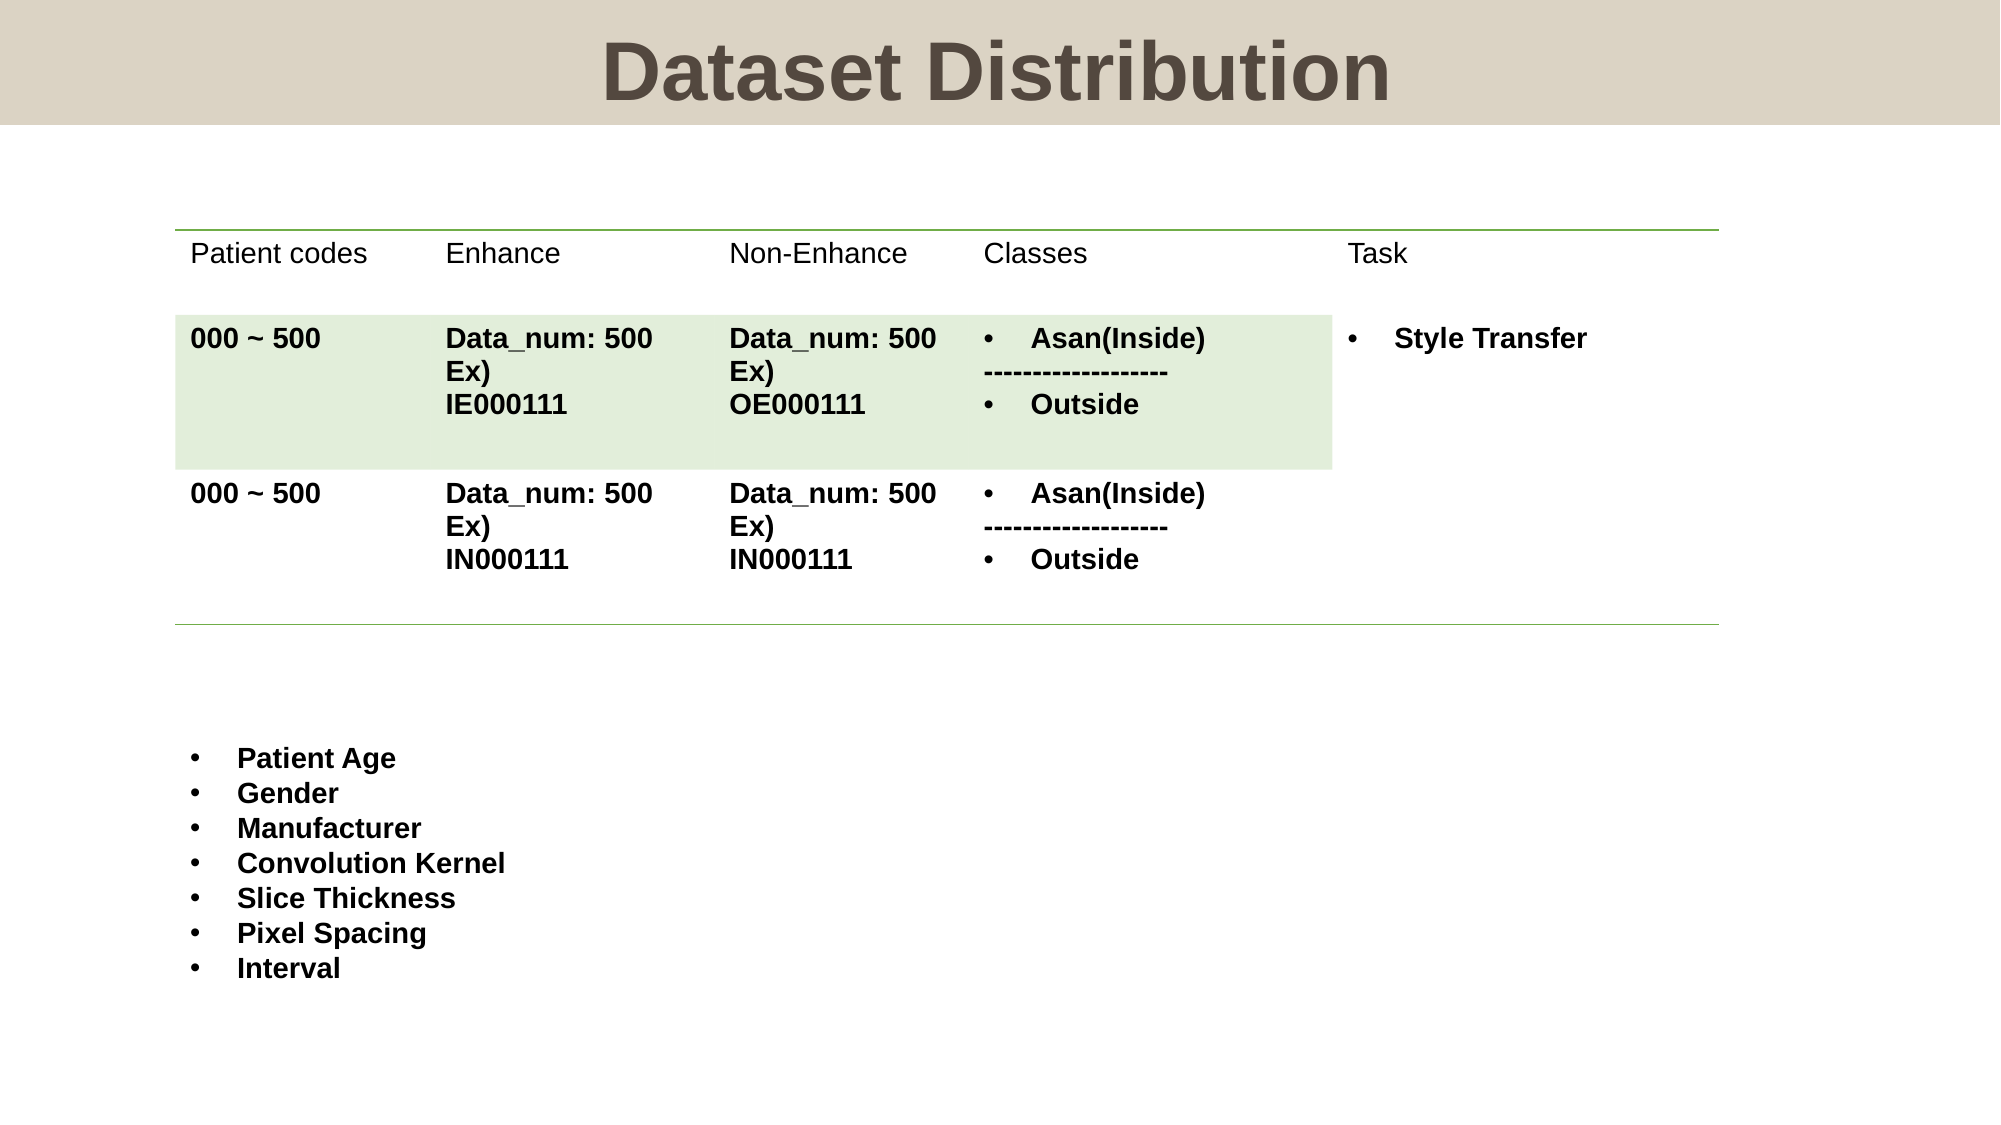

Dataset Distribution

#

| Patient codes | Enhance | Non-Enhance | Classes | Task |
| --- | --- | --- | --- | --- |
| 000 ~ 500 | Data\_num: 500 Ex) IE000111 | Data\_num: 500 Ex) OE000111 | Asan(Inside) ------------------- Outside | Style Transfer |
| 000 ~ 500 | Data\_num: 500 Ex) IN000111 | Data\_num: 500 Ex) IN000111 | Asan(Inside) ------------------- Outside | Classification |
Patient Age
Gender
Manufacturer
Convolution Kernel
Slice Thickness
Pixel Spacing
Interval